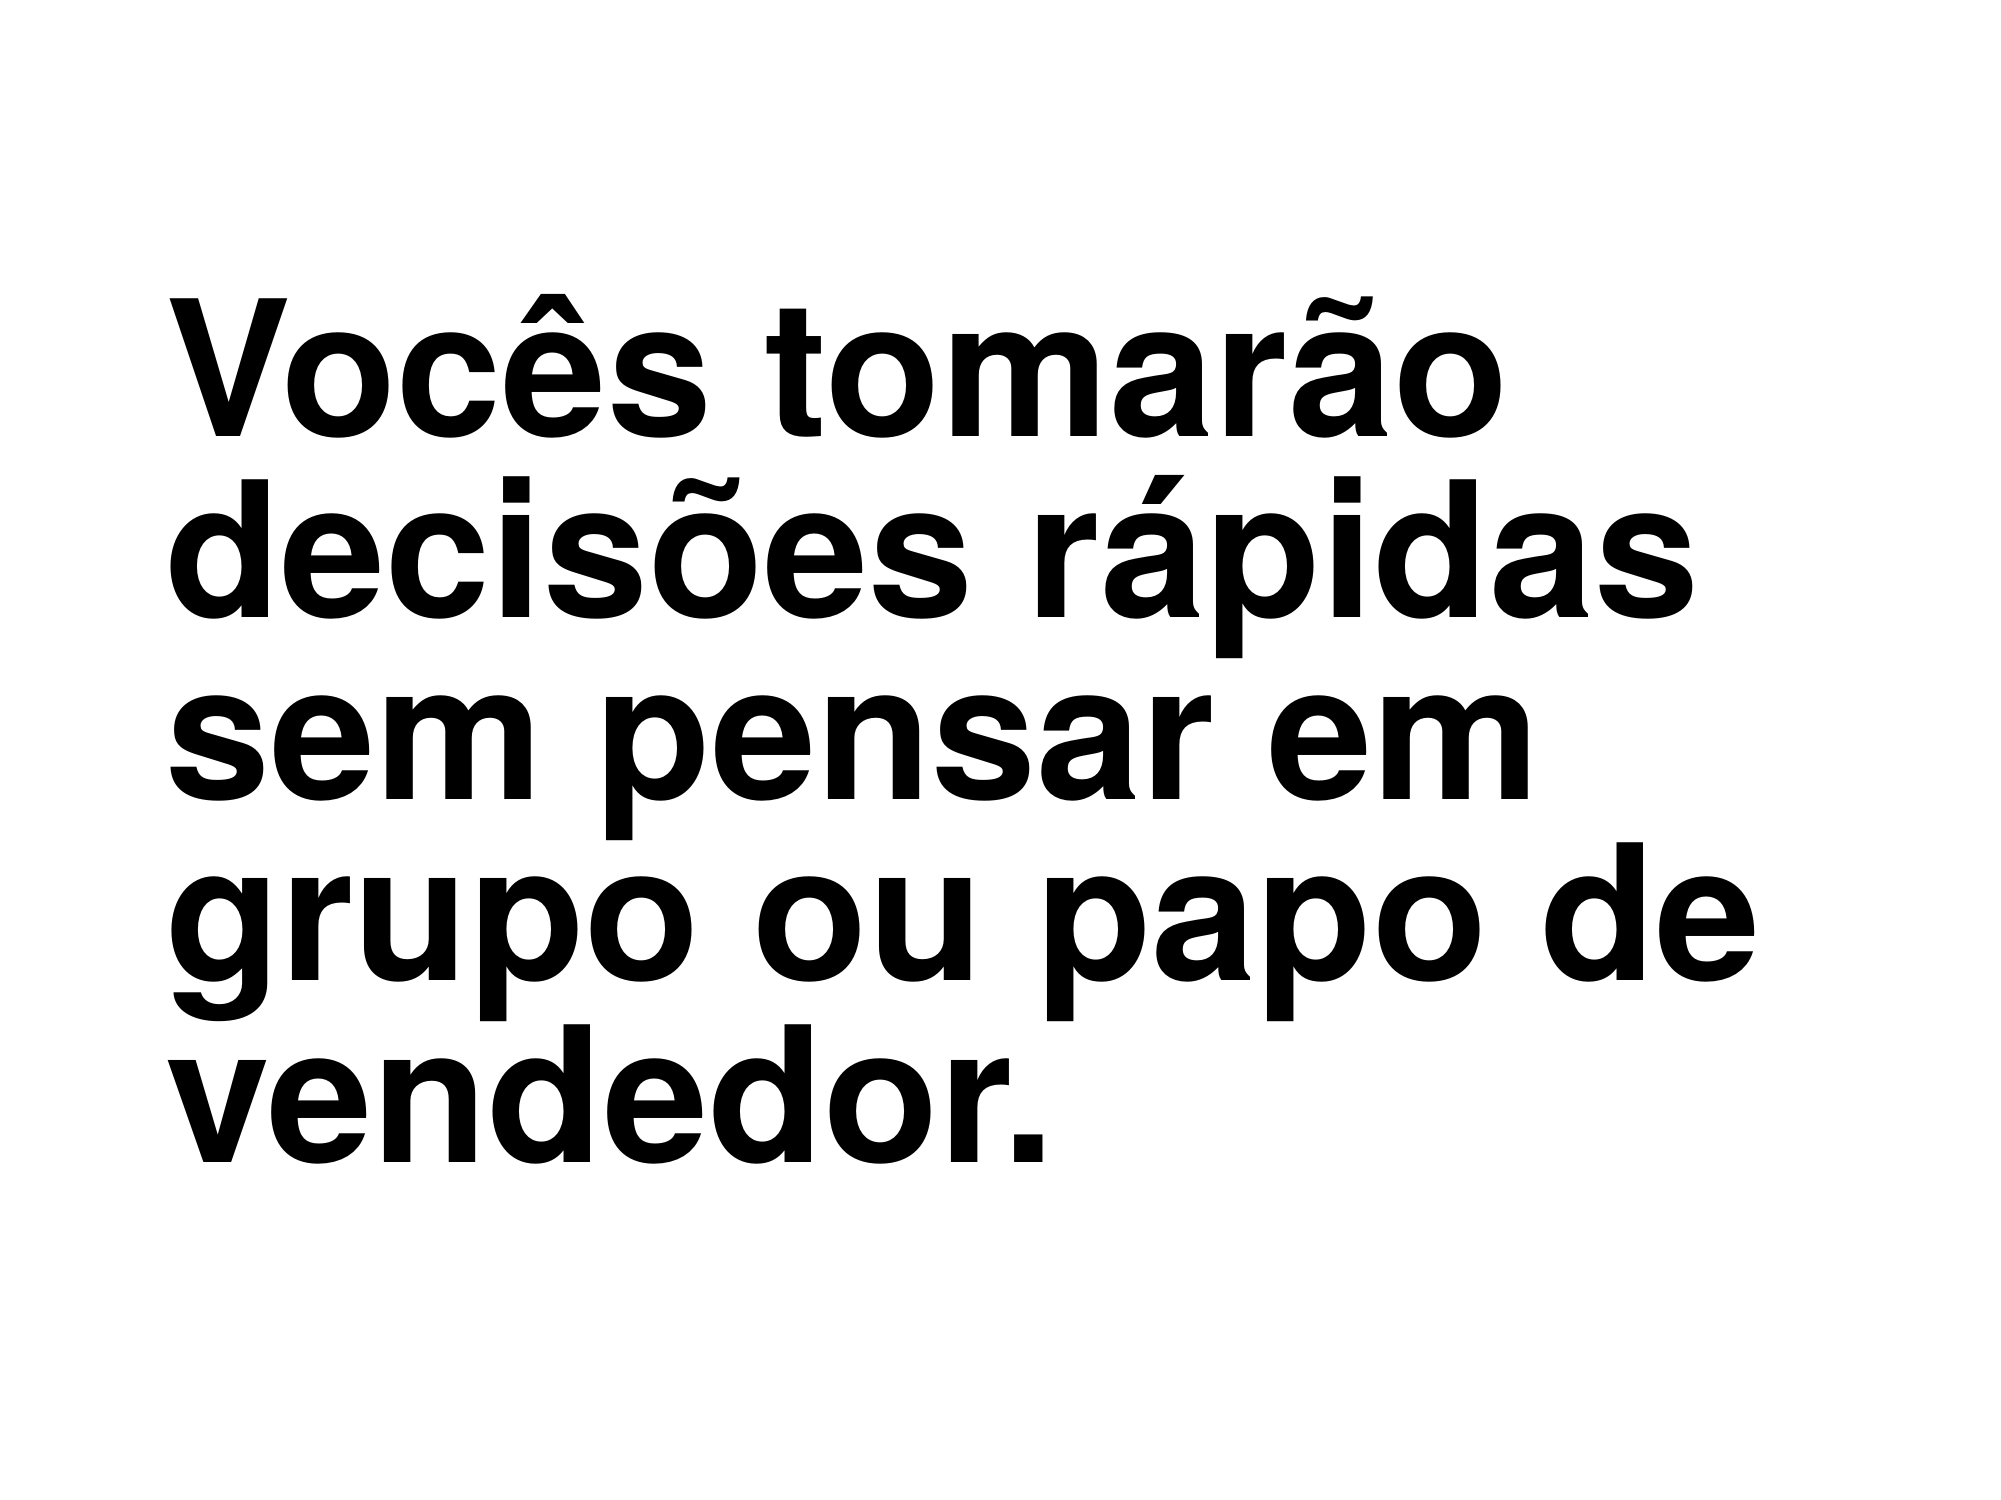

Vocês tomarão decisões rápidas sem pensar em grupo ou papo de vendedor.